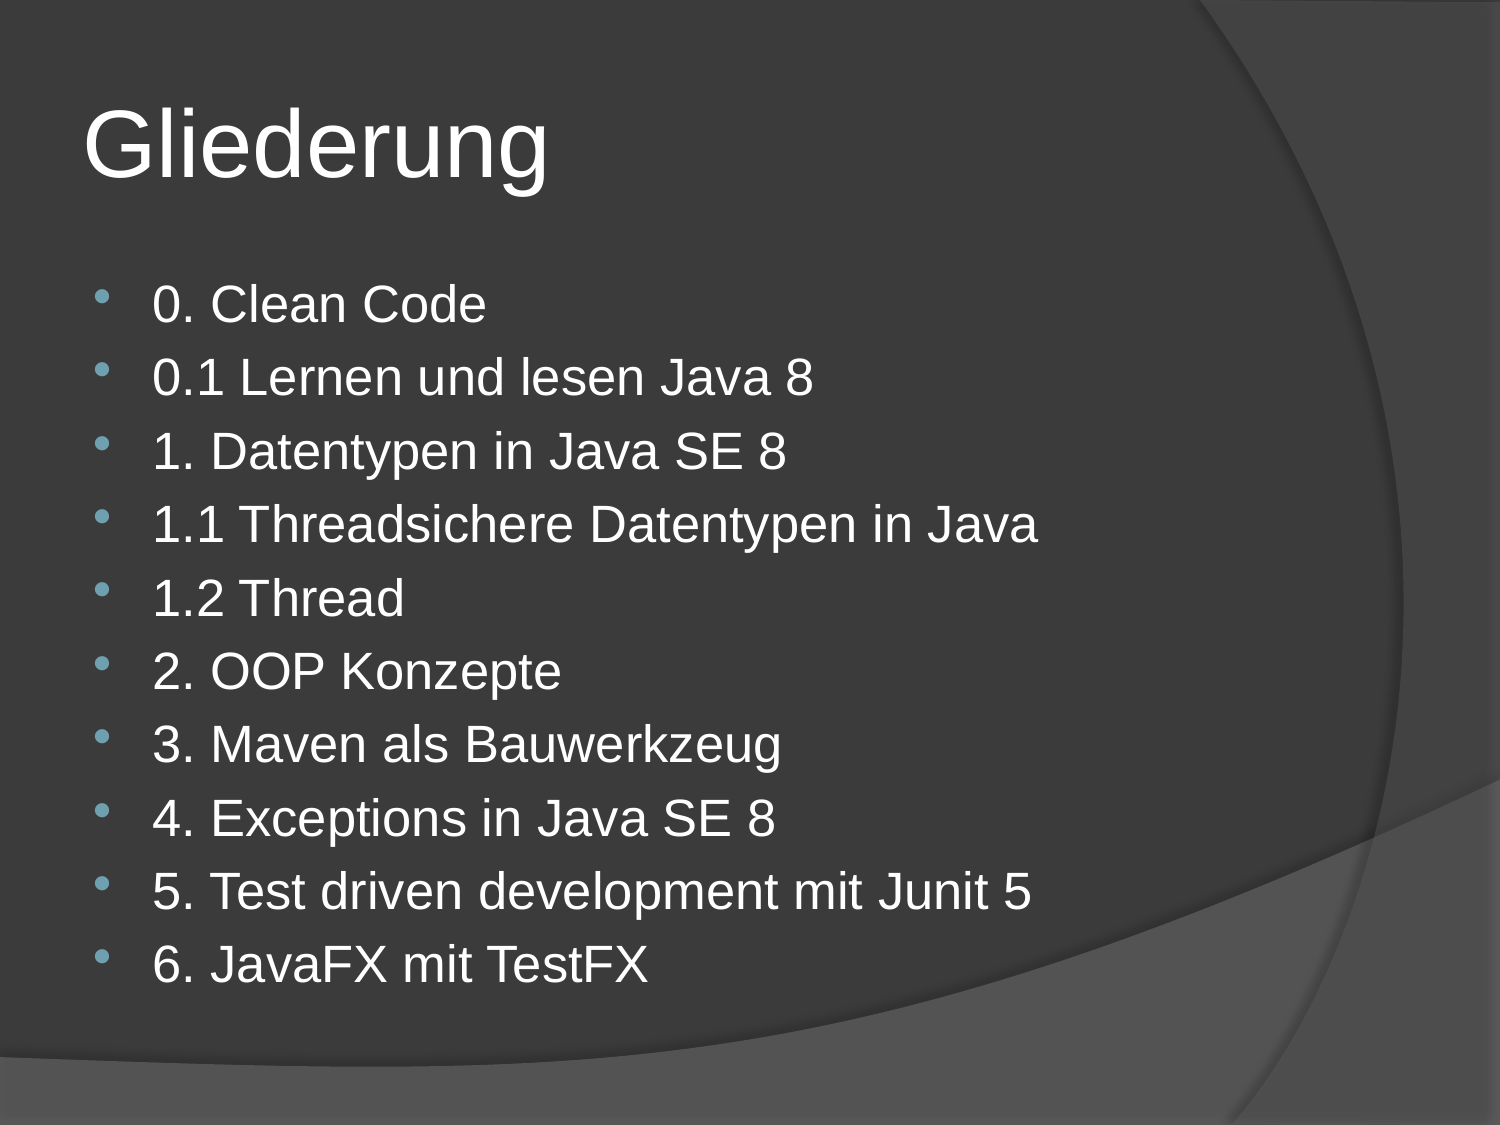

# Gliederung
0. Clean Code
0.1 Lernen und lesen Java 8
1. Datentypen in Java SE 8
1.1 Threadsichere Datentypen in Java
1.2 Thread
2. OOP Konzepte
3. Maven als Bauwerkzeug
4. Exceptions in Java SE 8
5. Test driven development mit Junit 5
6. JavaFX mit TestFX